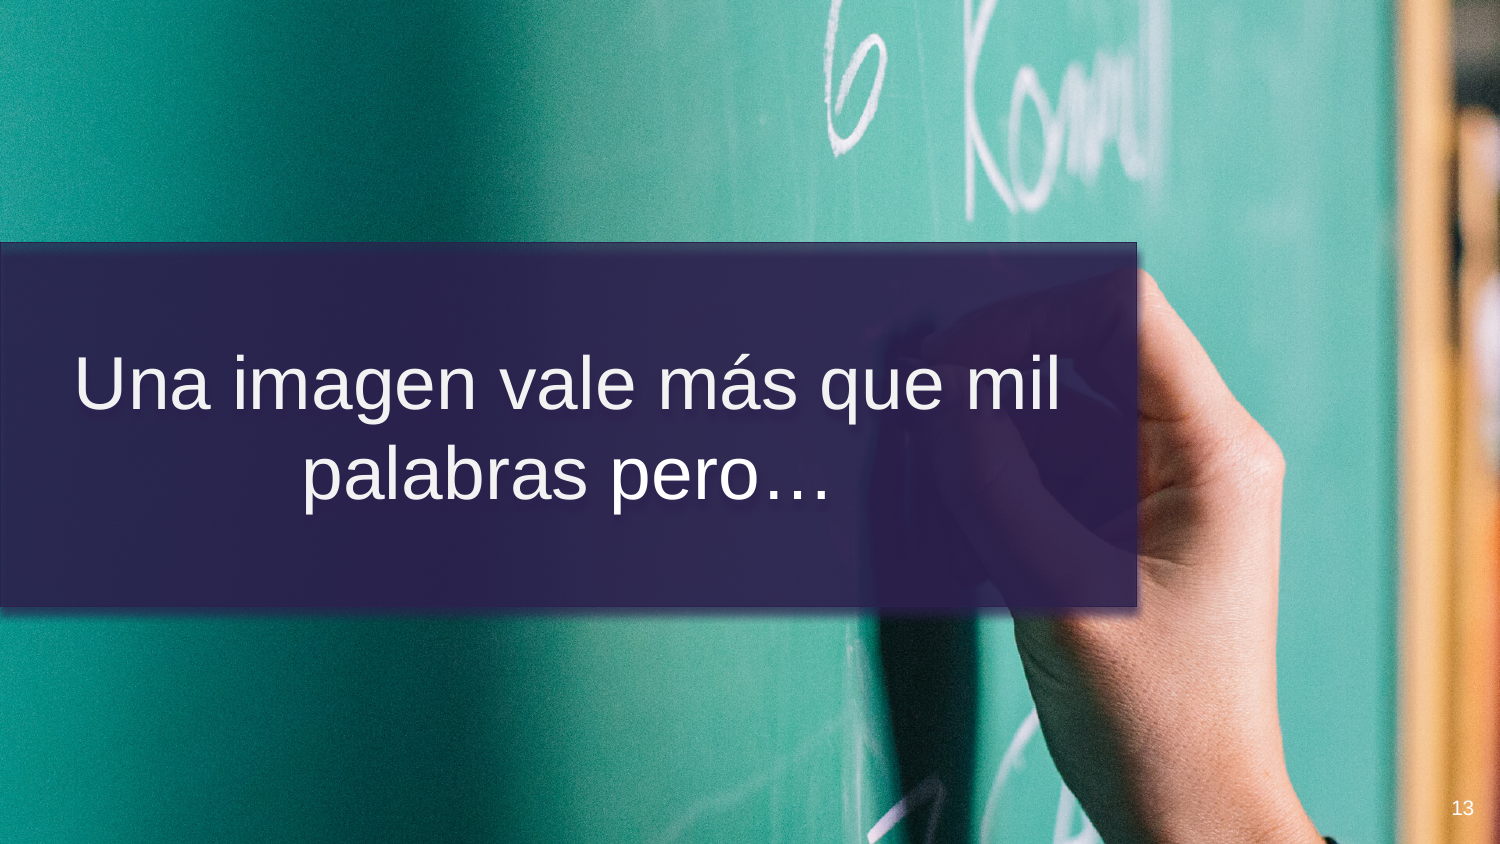

Una imagen vale más que mil palabras pero…
13